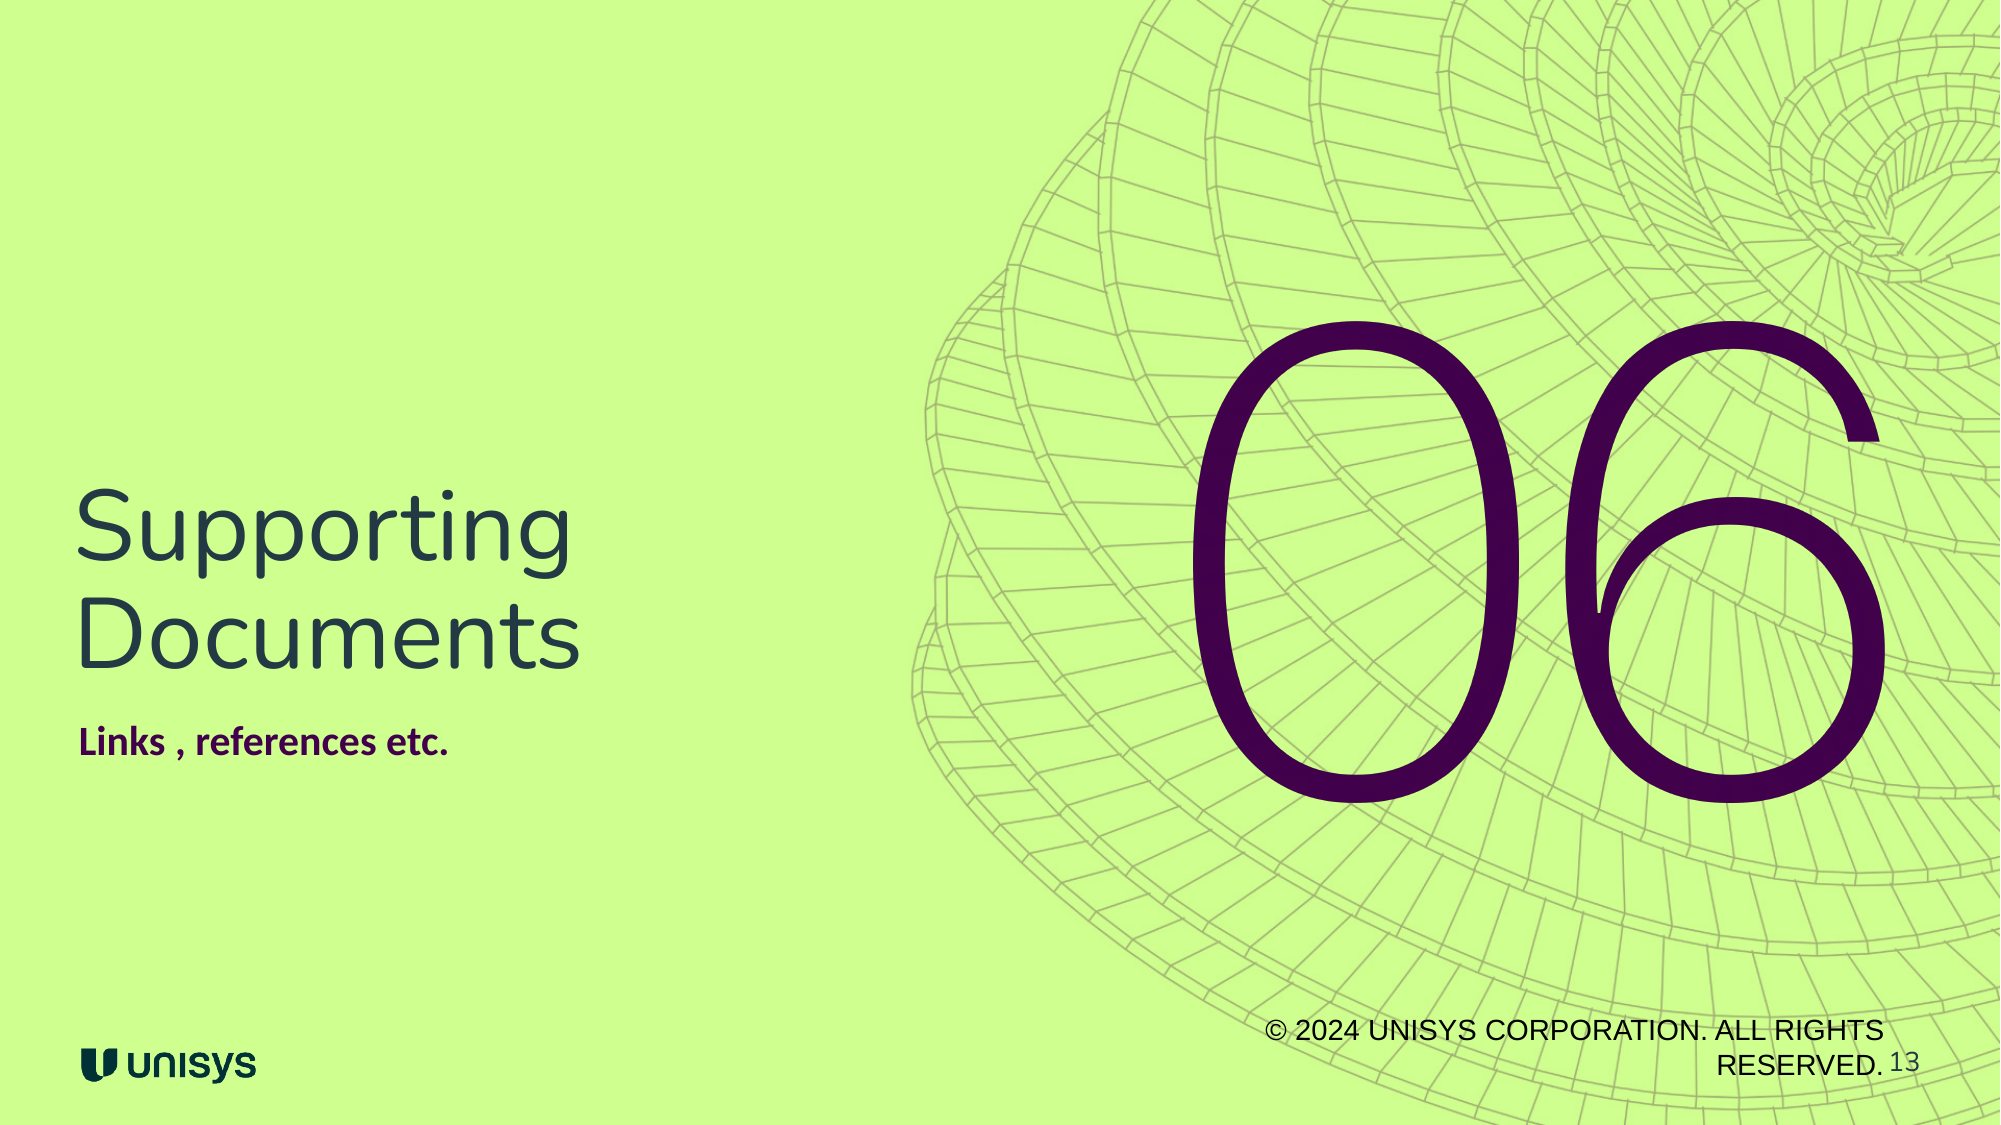

# Supporting Documents
Links , references etc.
© 2024 UNISYS CORPORATION. ALL RIGHTS RESERVED.
13